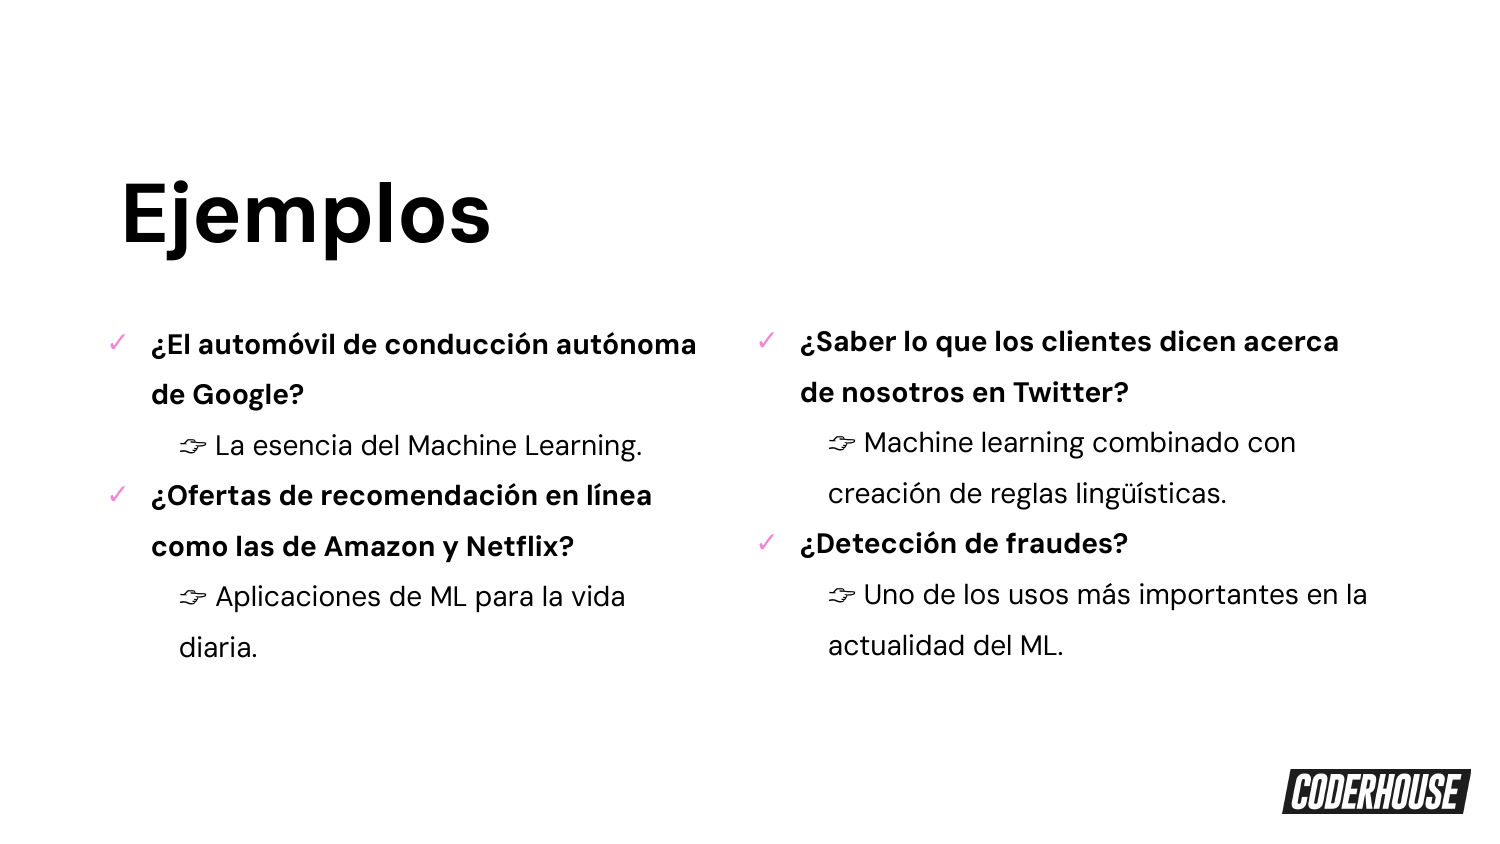

Ejemplos

¿El automóvil de conducción autónoma de Google?
👉 La esencia del Machine Learning.
¿Ofertas de recomendación en línea como las de Amazon y Netflix?
👉 Aplicaciones de ML para la vida diaria.

¿Saber lo que los clientes dicen acerca de nosotros en Twitter?
👉 Machine learning combinado con creación de reglas lingüísticas.
¿Detección de fraudes?
👉 Uno de los usos más importantes en la actualidad del ML.